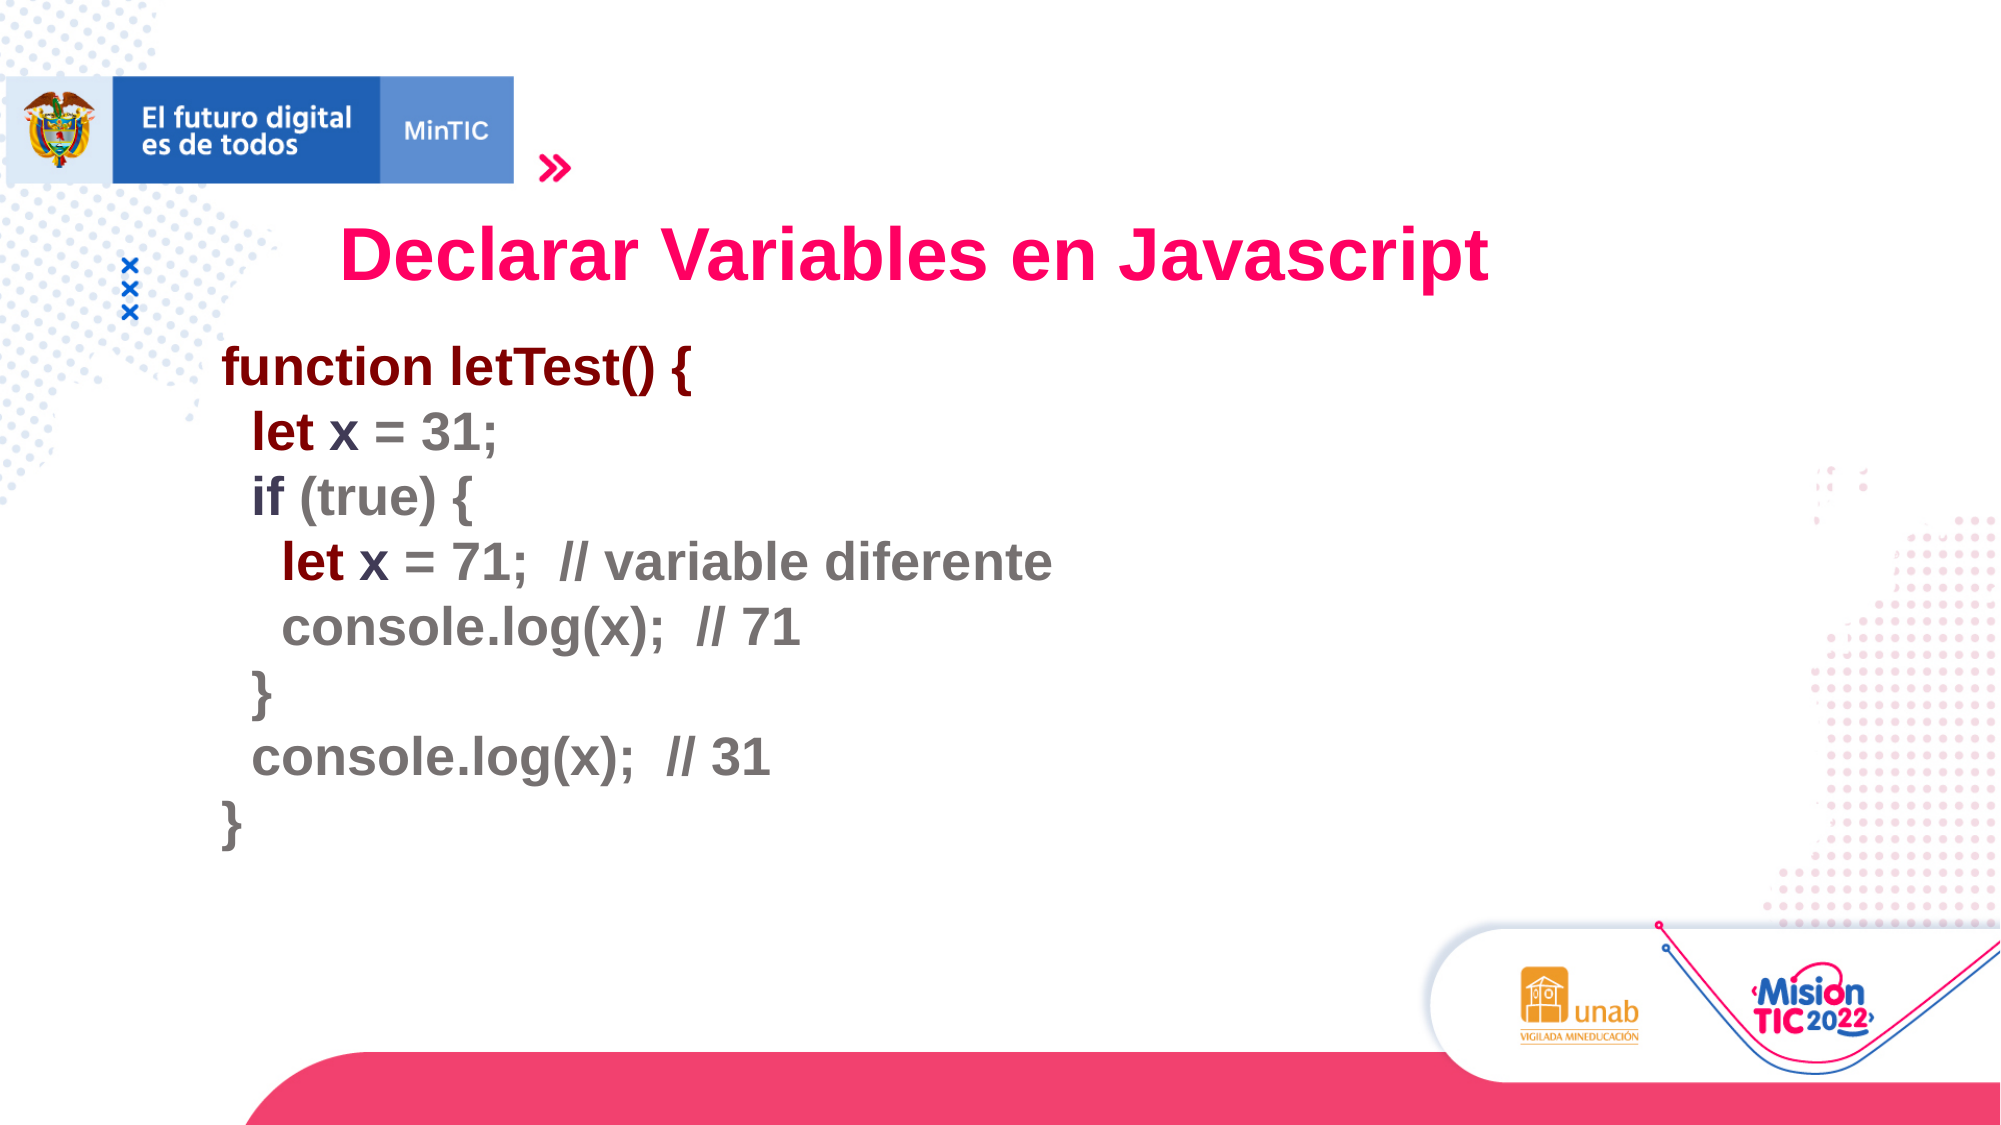

Declarar Variables en Javascript
function letTest() {
  let x = 31;
  if (true) {
    let x = 71;  // variable diferente
    console.log(x);  // 71
  }
  console.log(x);  // 31
}